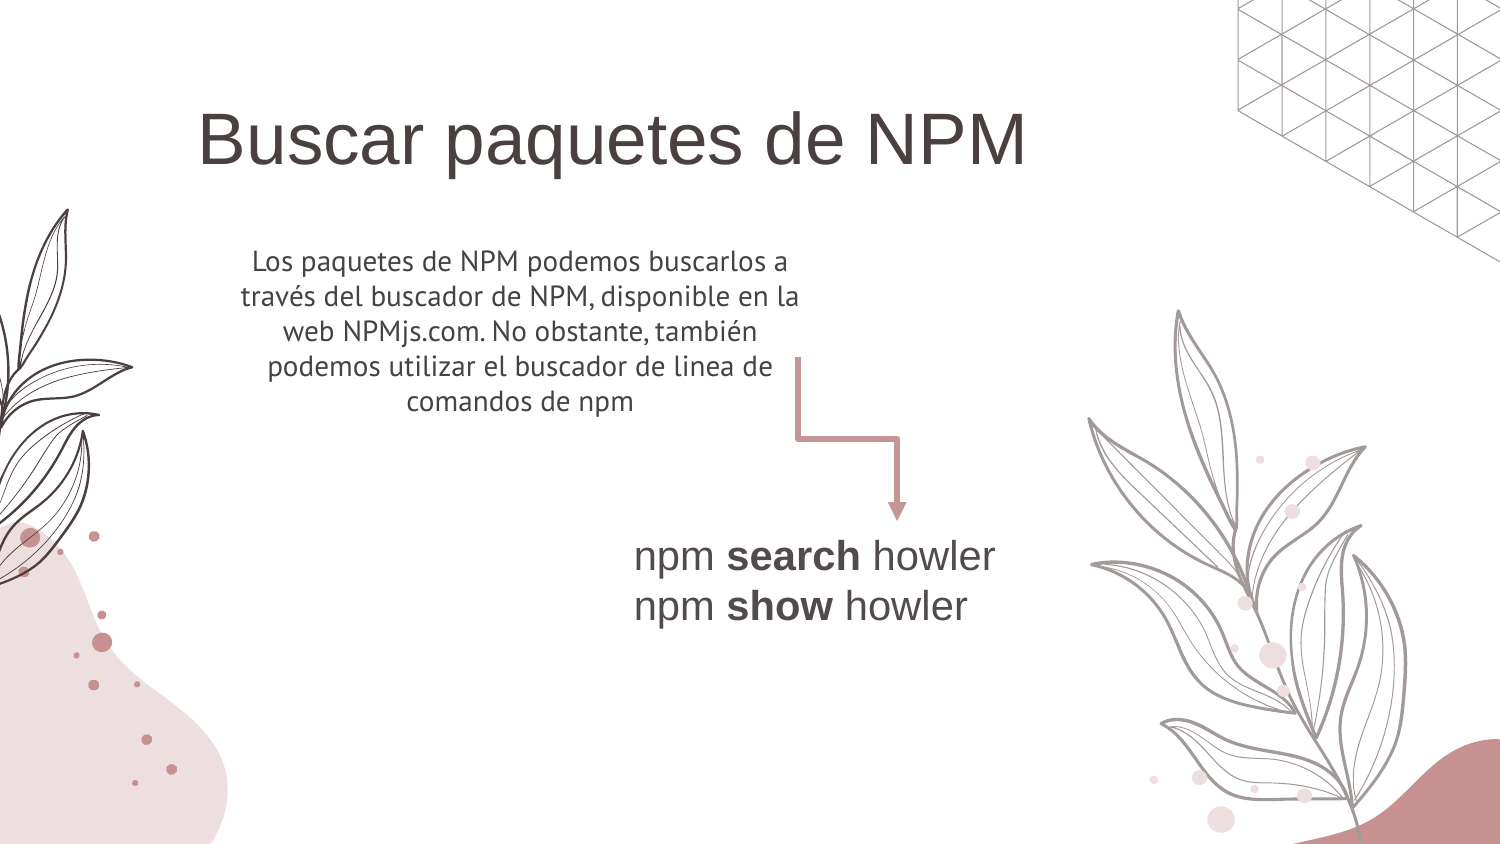

# Buscar paquetes de NPM
Los paquetes de NPM podemos buscarlos a través del buscador de NPM, disponible en la web NPMjs.com. No obstante, también podemos utilizar el buscador de linea de comandos de npm
npm search howler
npm show howler